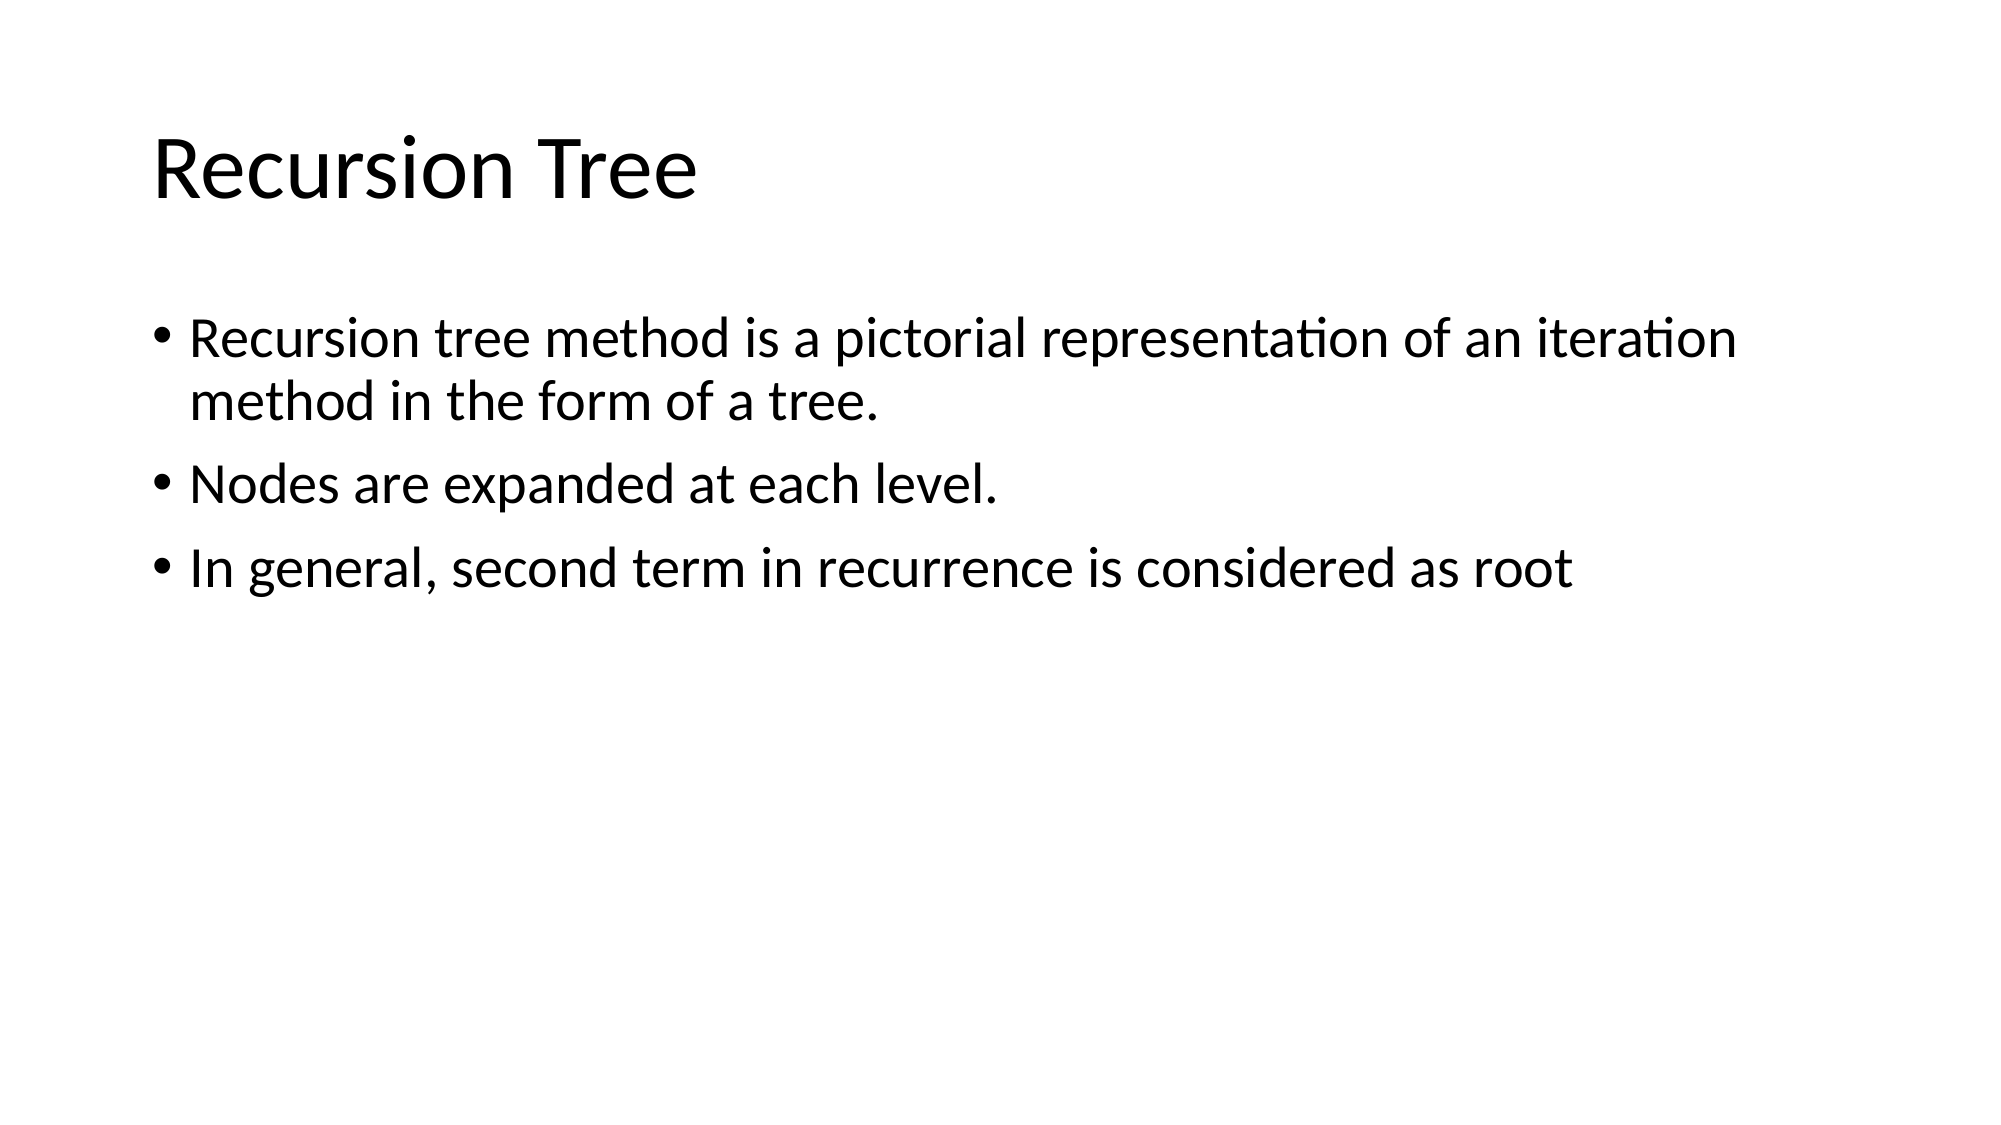

# Recursion Tree
Recursion tree method is a pictorial representation of an iteration method in the form of a tree.
Nodes are expanded at each level.
In general, second term in recurrence is considered as root